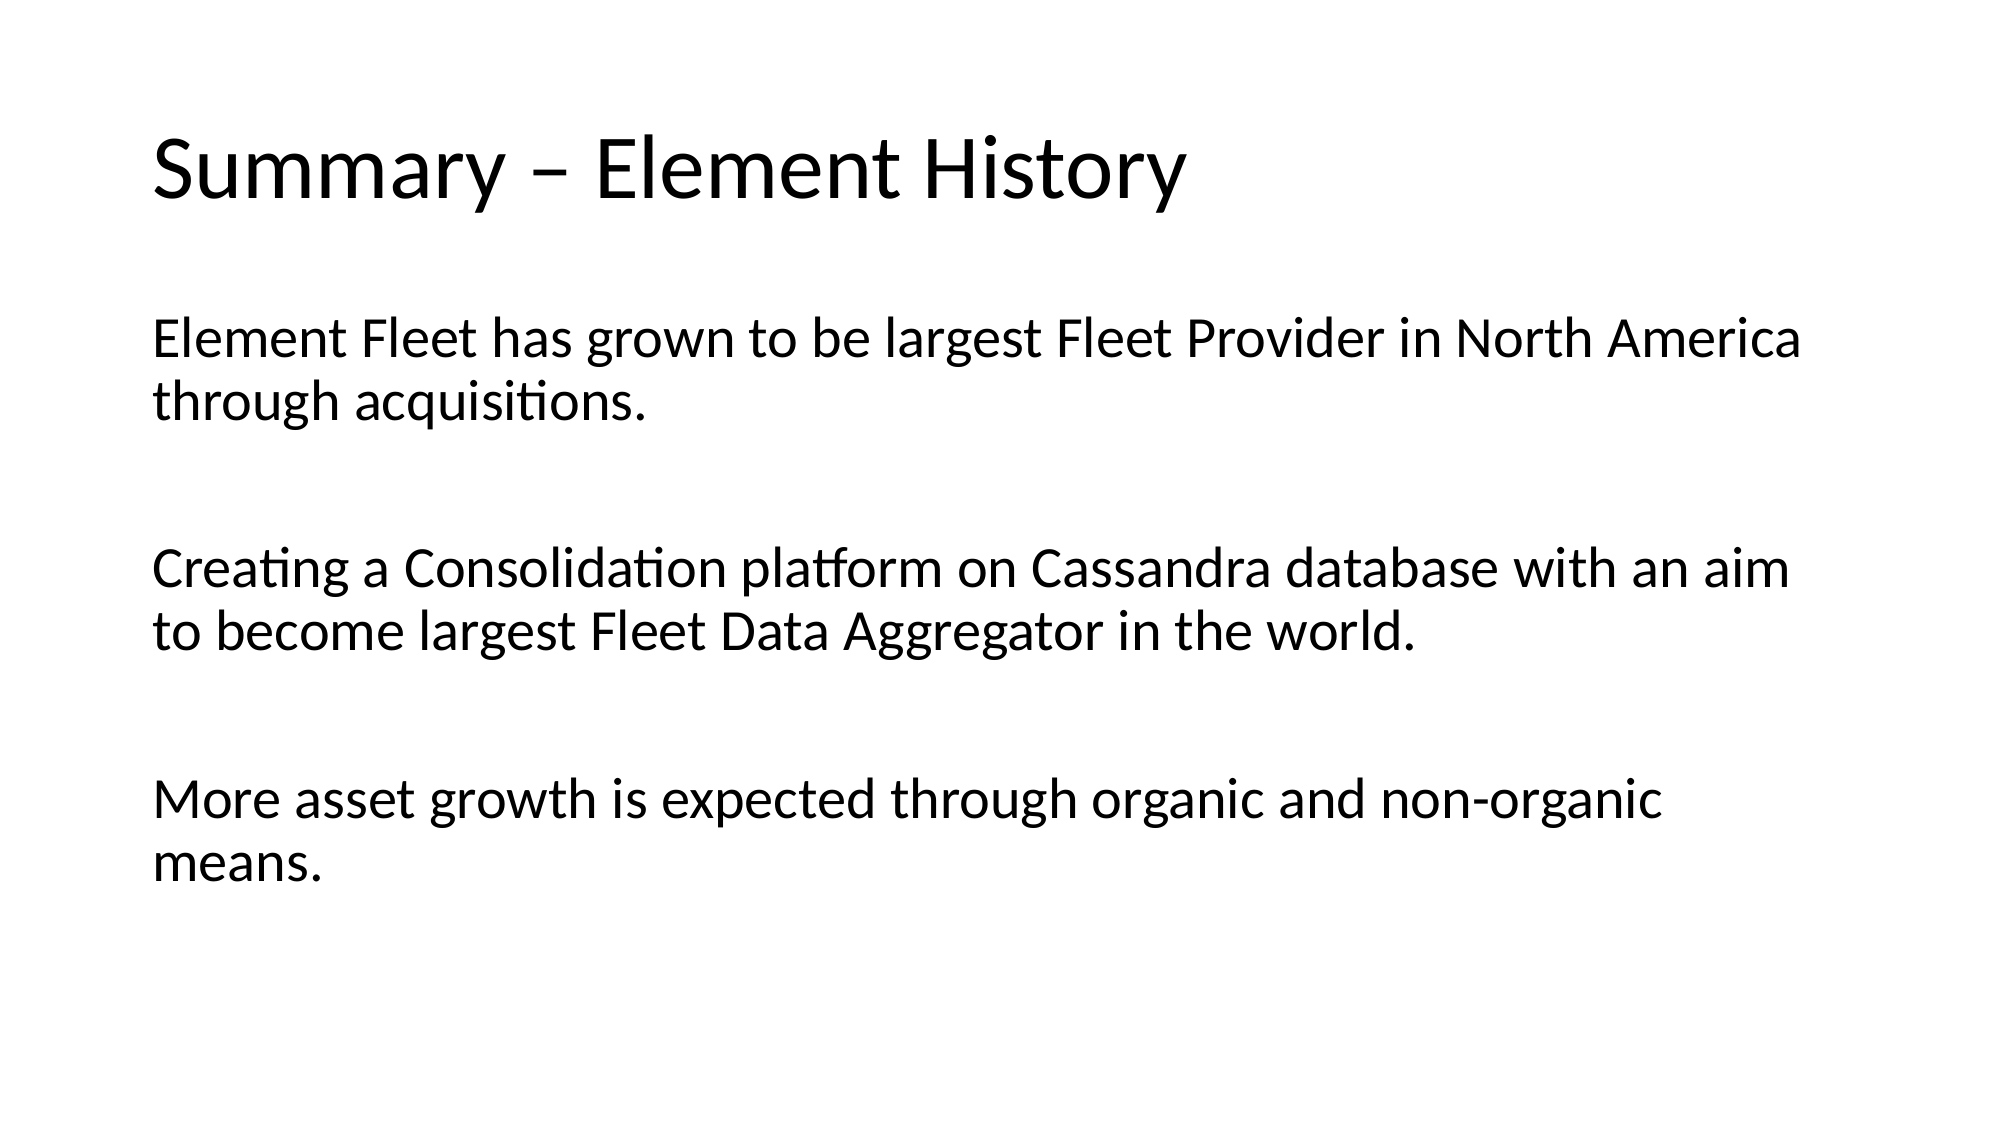

# Summary – Element History
Element Fleet has grown to be largest Fleet Provider in North America through acquisitions.

Creating a Consolidation platform on Cassandra database with an aim to become largest Fleet Data Aggregator in the world.

More asset growth is expected through organic and non-organic means.